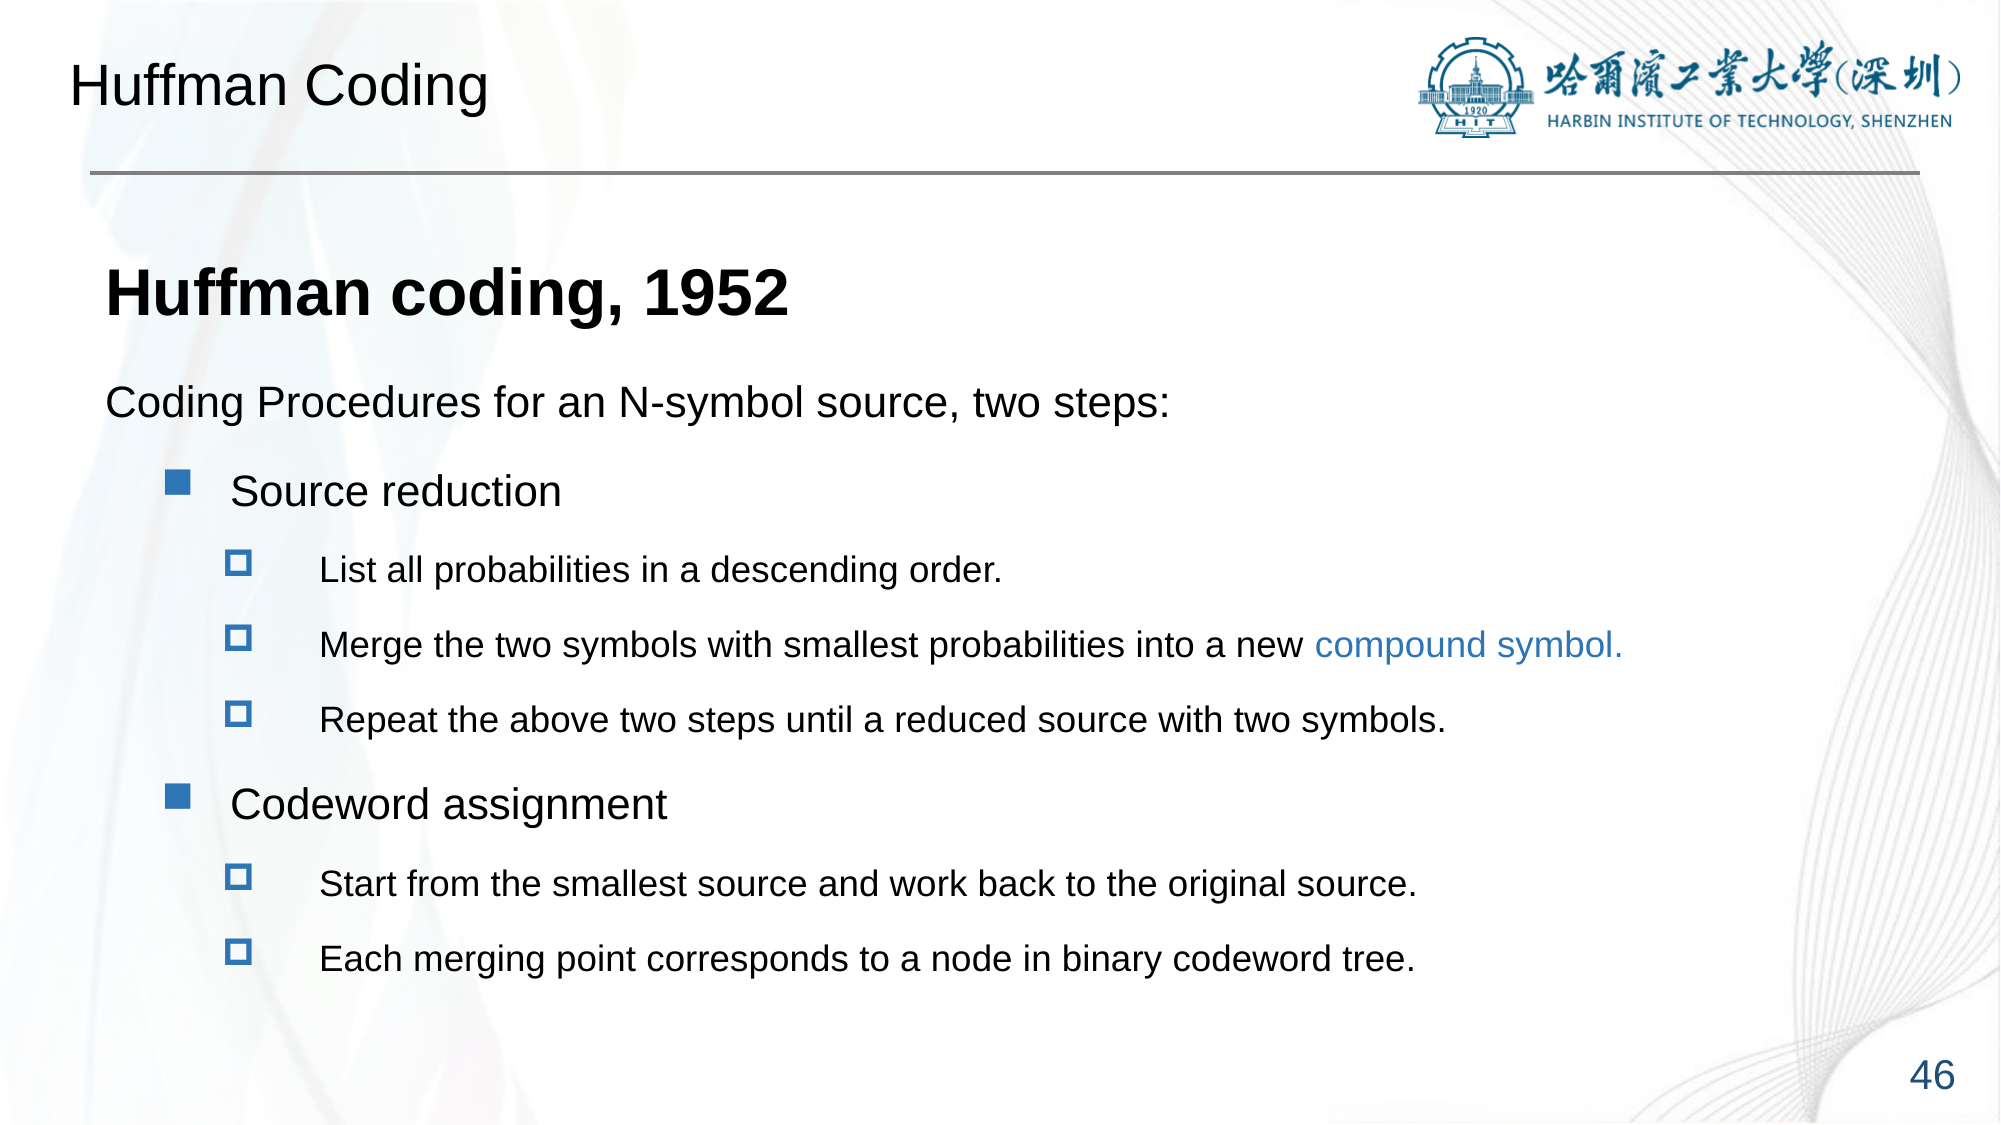

# Huffman Coding
Huffman coding, 1952
Coding Procedures for an N-symbol source, two steps:
Source reduction
List all probabilities in a descending order.
Merge the two symbols with smallest probabilities into a new compound symbol.
Repeat the above two steps until a reduced source with two symbols.
Codeword assignment
Start from the smallest source and work back to the original source.
Each merging point corresponds to a node in binary codeword tree.
46